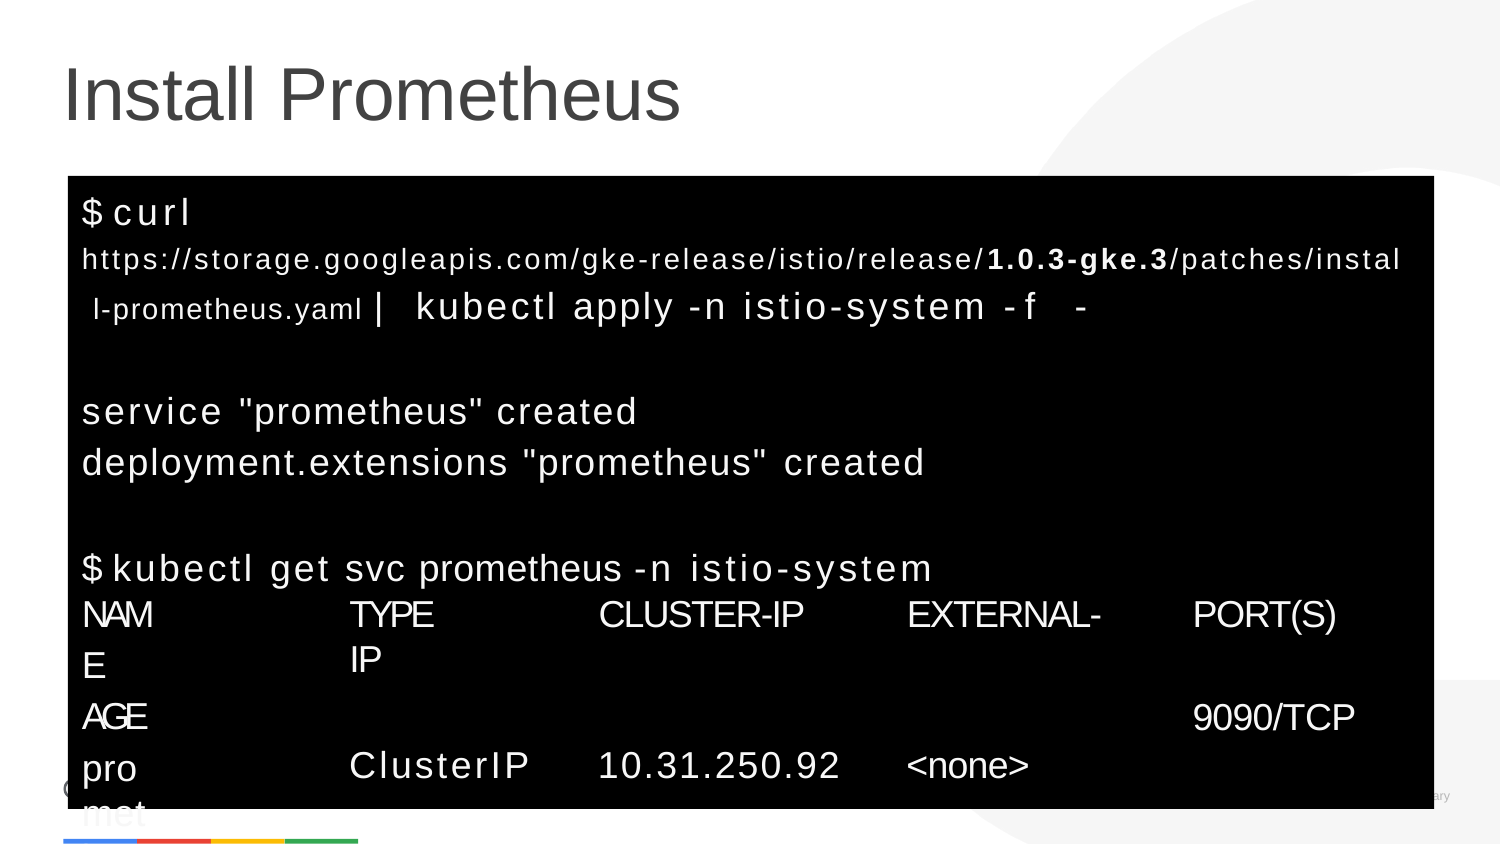

# Install Prometheus

$ curl
https://storage.googleapis.com/gke-release/istio/release/1.0.3-gke.3/patches/instal  l-prometheus.yaml | kubectl apply -n istio-system -f -

service "prometheus" created  deployment.extensions "prometheus" created

$ kubectl get svc prometheus -n istio-system
NAME  AGE
prometheus
TYPE	CLUSTER-IP	EXTERNAL-IP

ClusterIP	10.31.250.92	<none>
PORT(S)
9090/TCP
ary
Confidential & Propriet